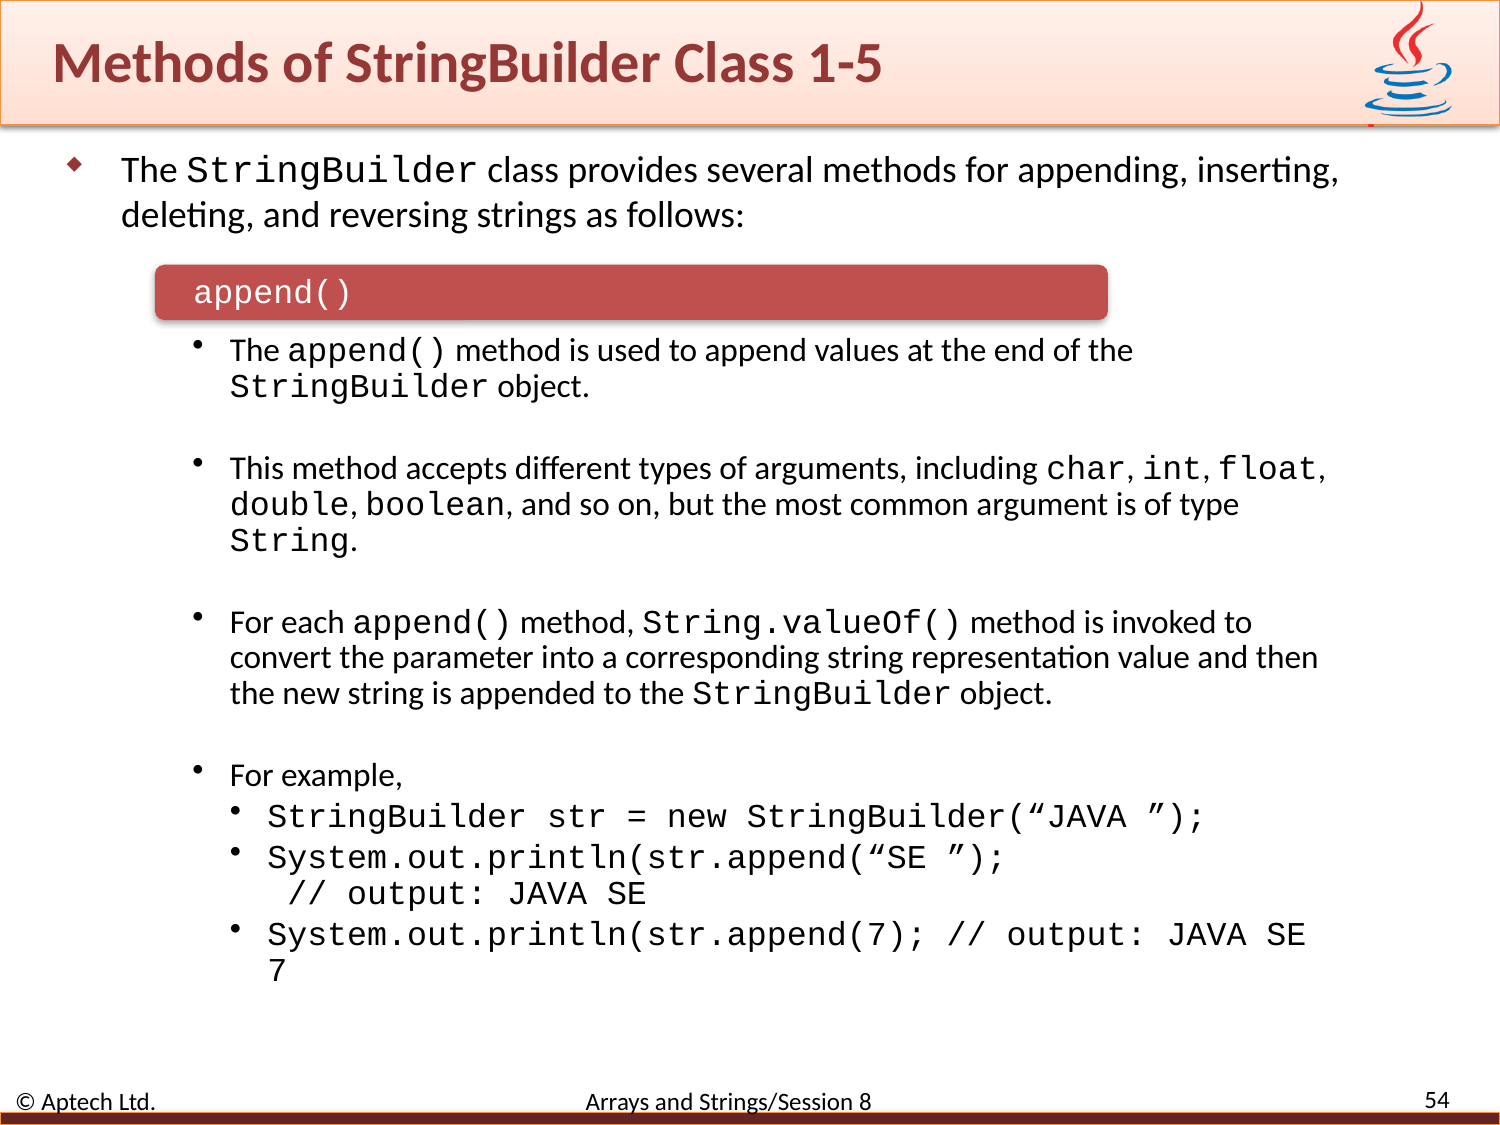

# Methods of StringBuilder Class 1-5
The StringBuilder class provides several methods for appending, inserting, deleting, and reversing strings as follows:
The append() method is used to append values at the end of the StringBuilder object.

This method accepts different types of arguments, including char, int, float, double, boolean, and so on, but the most common argument is of type String.

For each append() method, String.valueOf() method is invoked to convert the parameter into a corresponding string representation value and then the new string is appended to the StringBuilder object.

For example,
StringBuilder str = new StringBuilder(“JAVA ”);
System.out.println(str.append(“SE ”);
 // output: JAVA SE
System.out.println(str.append(7); // output: JAVA SE 7
append()
54
© Aptech Ltd.                                                                           Arrays and Strings/Session 8